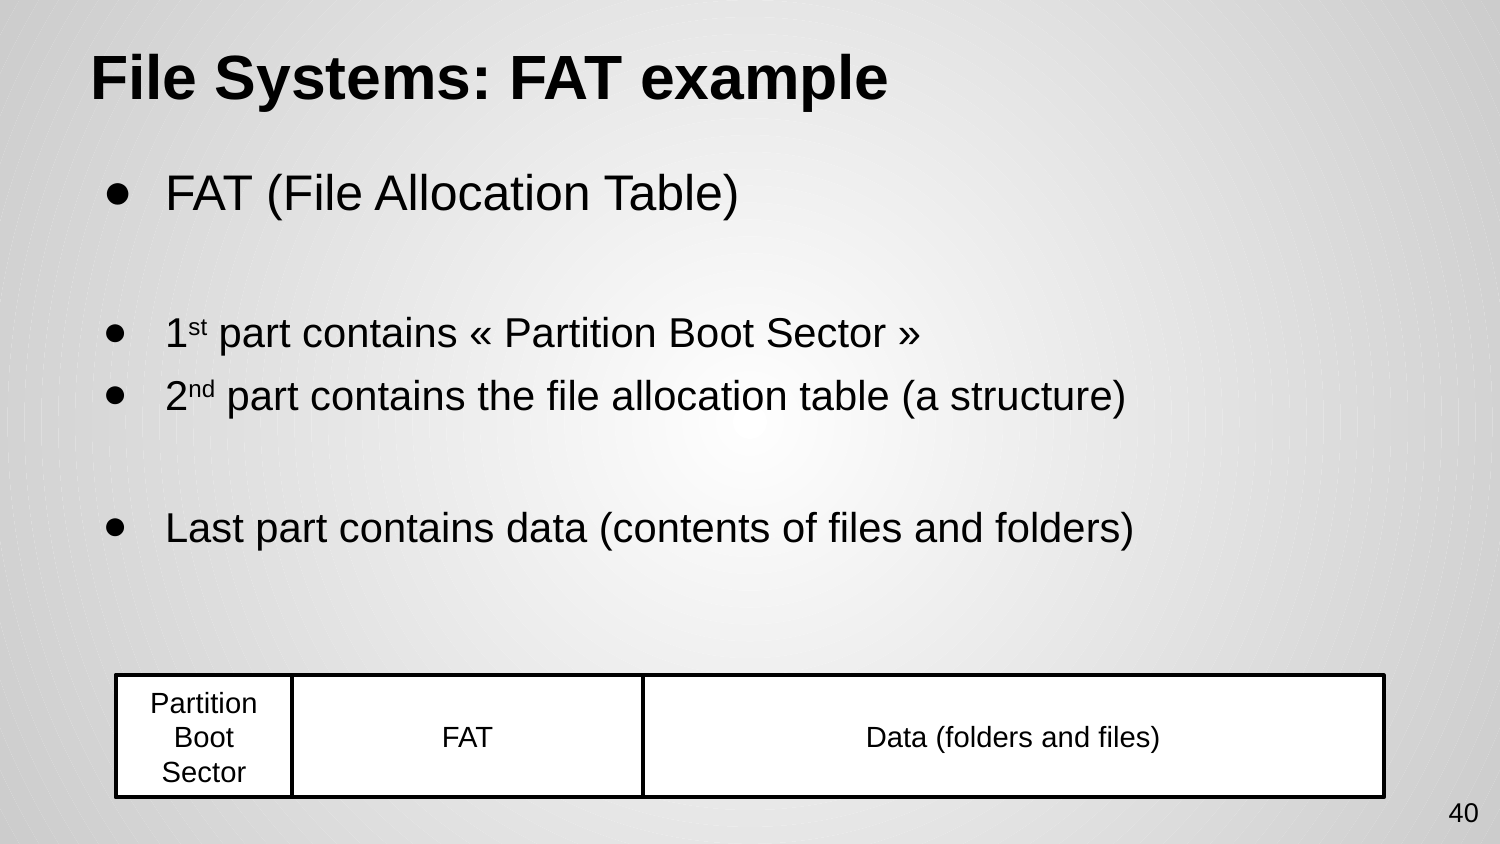

# File Systems: FAT example
FAT (File Allocation Table)

1st part contains « Partition Boot Sector »
2nd part contains the file allocation table (a structure)

Last part contains data (contents of files and folders)

Partition Boot Sector

FAT
Data (folders and files)
40